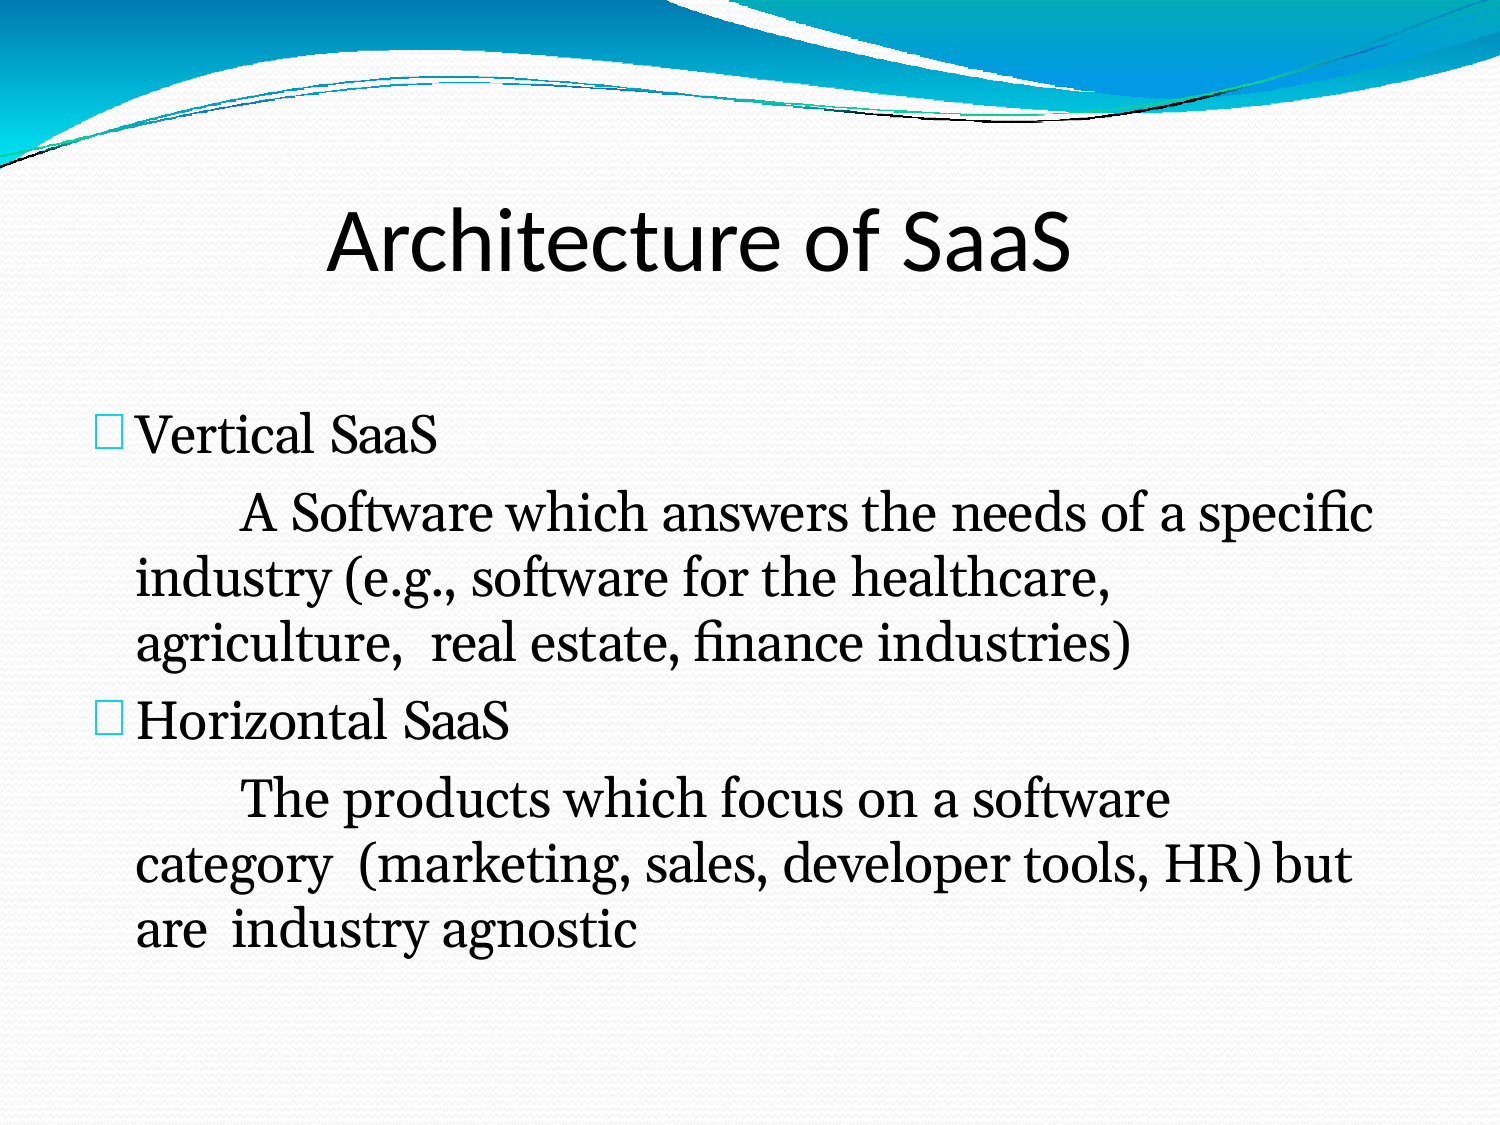

# Architecture of SaaS
Vertical SaaS
A Software which answers the needs of a specific  industry (e.g., software for the healthcare, agriculture,  real estate, finance industries)
Horizontal SaaS
The products which focus on a software category  (marketing, sales, developer tools, HR) but are  industry agnostic